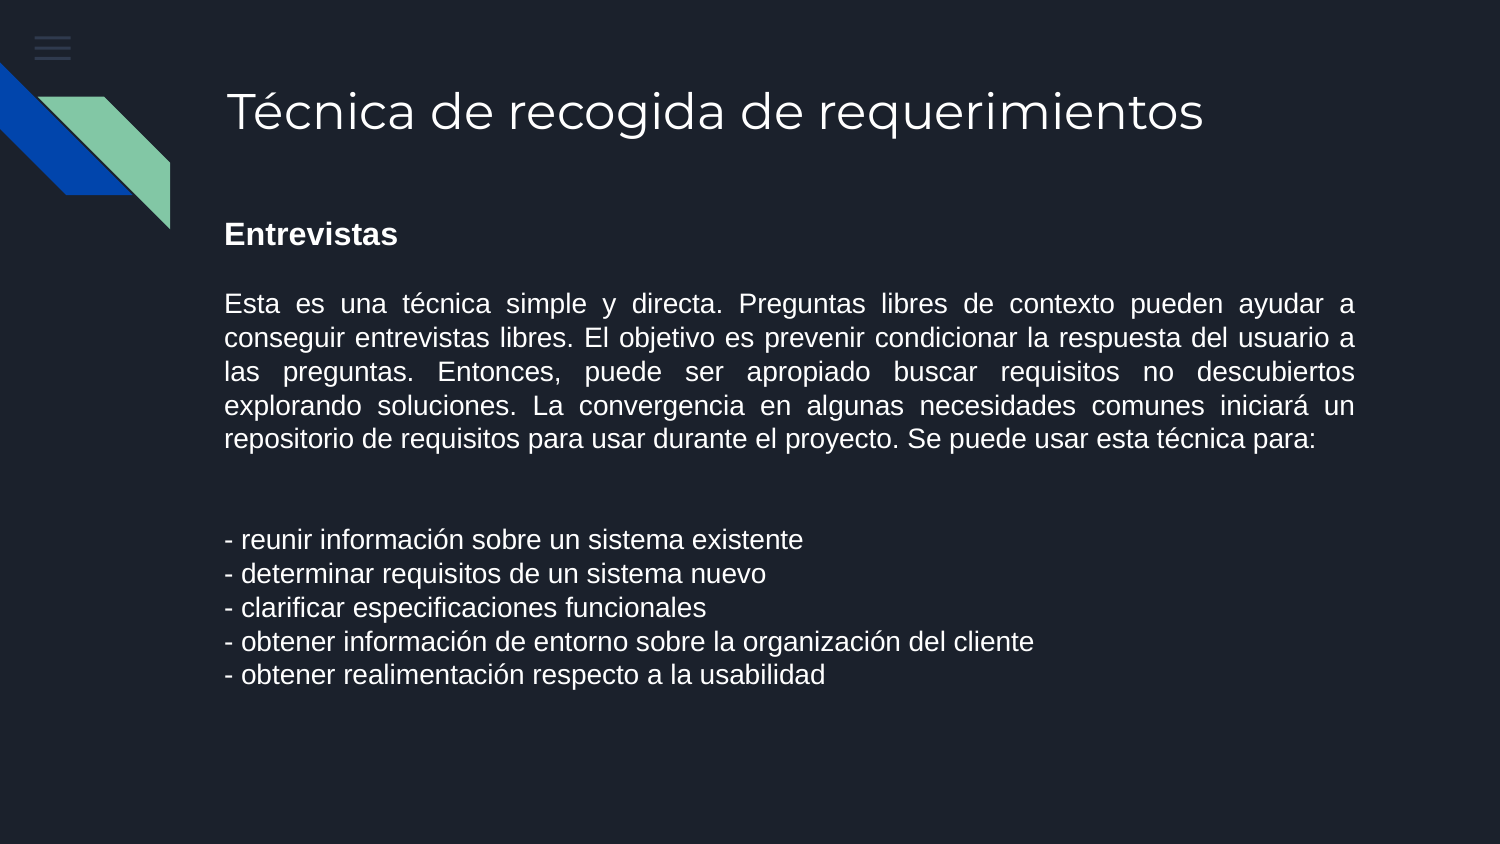

# Técnica de recogida de requerimientos

Entrevistas

Esta es una técnica simple y directa. Preguntas libres de contexto pueden ayudar a conseguir entrevistas libres. El objetivo es prevenir condicionar la respuesta del usuario a las preguntas. Entonces, puede ser apropiado buscar requisitos no descubiertos explorando soluciones. La convergencia en algunas necesidades comunes iniciará un repositorio de requisitos para usar durante el proyecto. Se puede usar esta técnica para:

- reunir información sobre un sistema existente
- determinar requisitos de un sistema nuevo
- clarificar especificaciones funcionales
- obtener información de entorno sobre la organización del cliente
- obtener realimentación respecto a la usabilidad